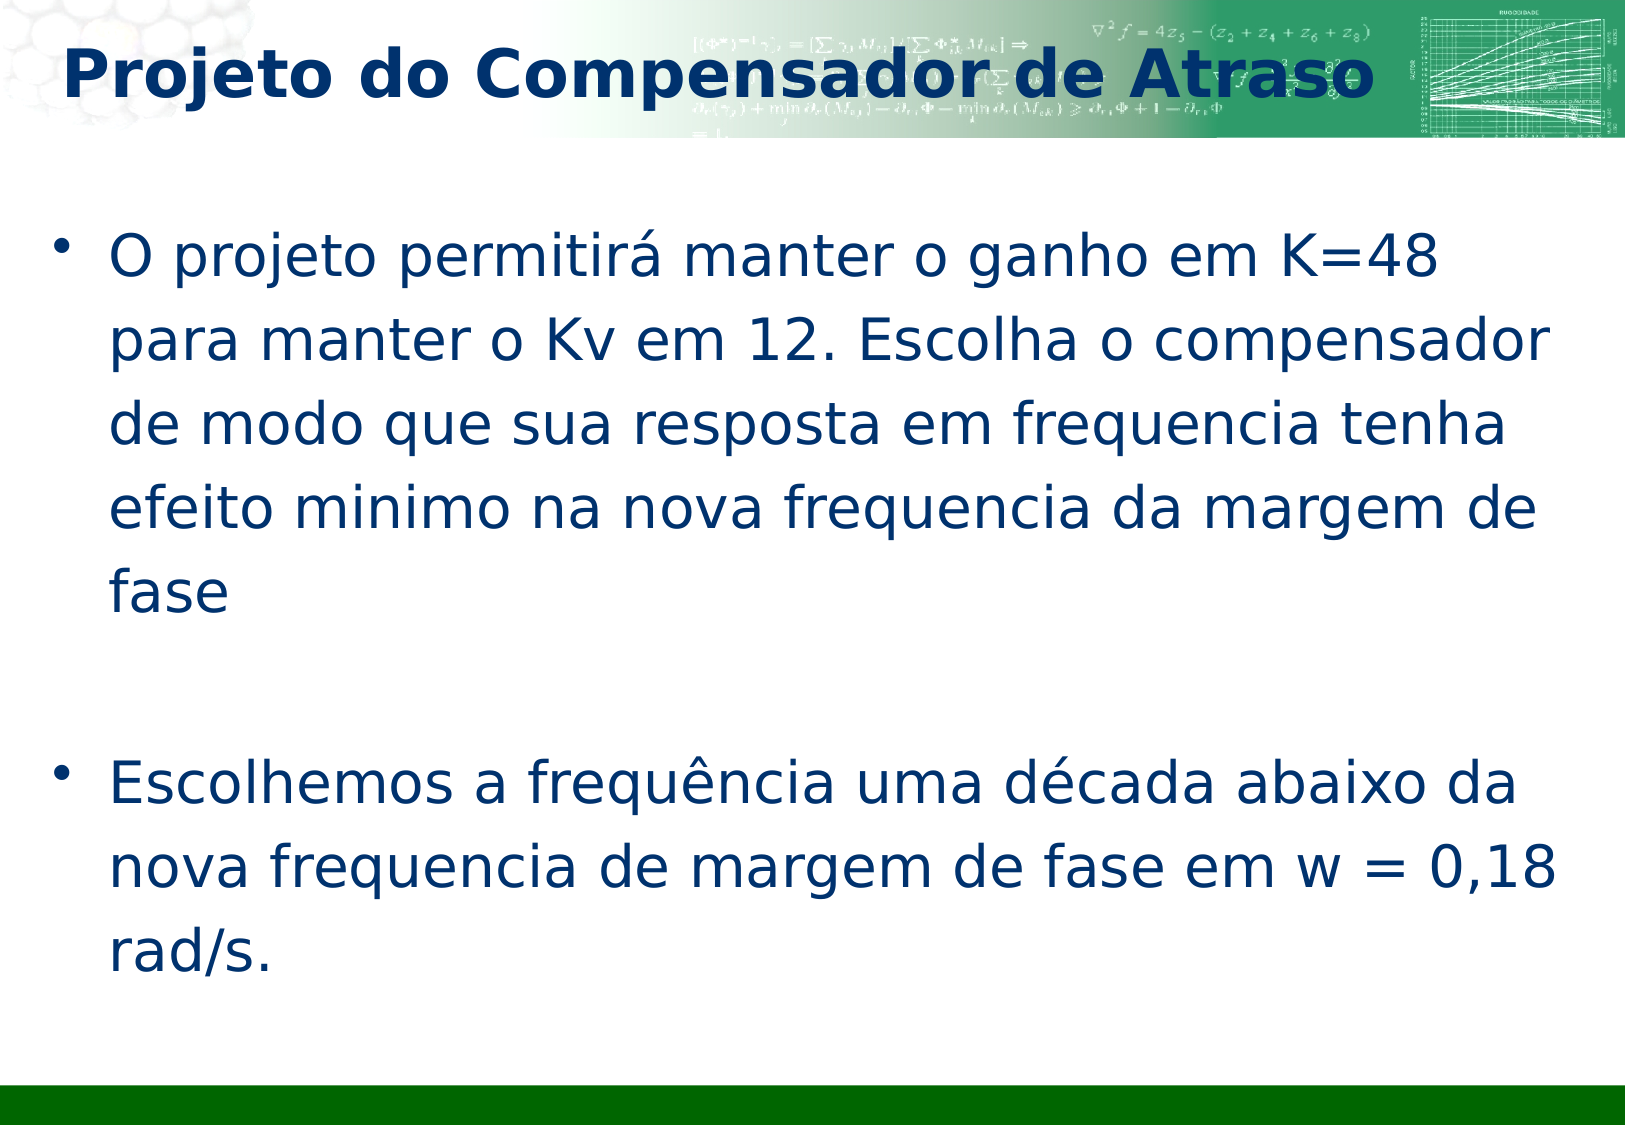

# Projeto do Compensador de Atraso
O projeto permitirá manter o ganho em K=48 para manter o Kv em 12. Escolha o compensador de modo que sua resposta em frequencia tenha efeito minimo na nova frequencia da margem de fase

Escolhemos a frequência uma década abaixo da nova frequencia de margem de fase em w = 0,18 rad/s.